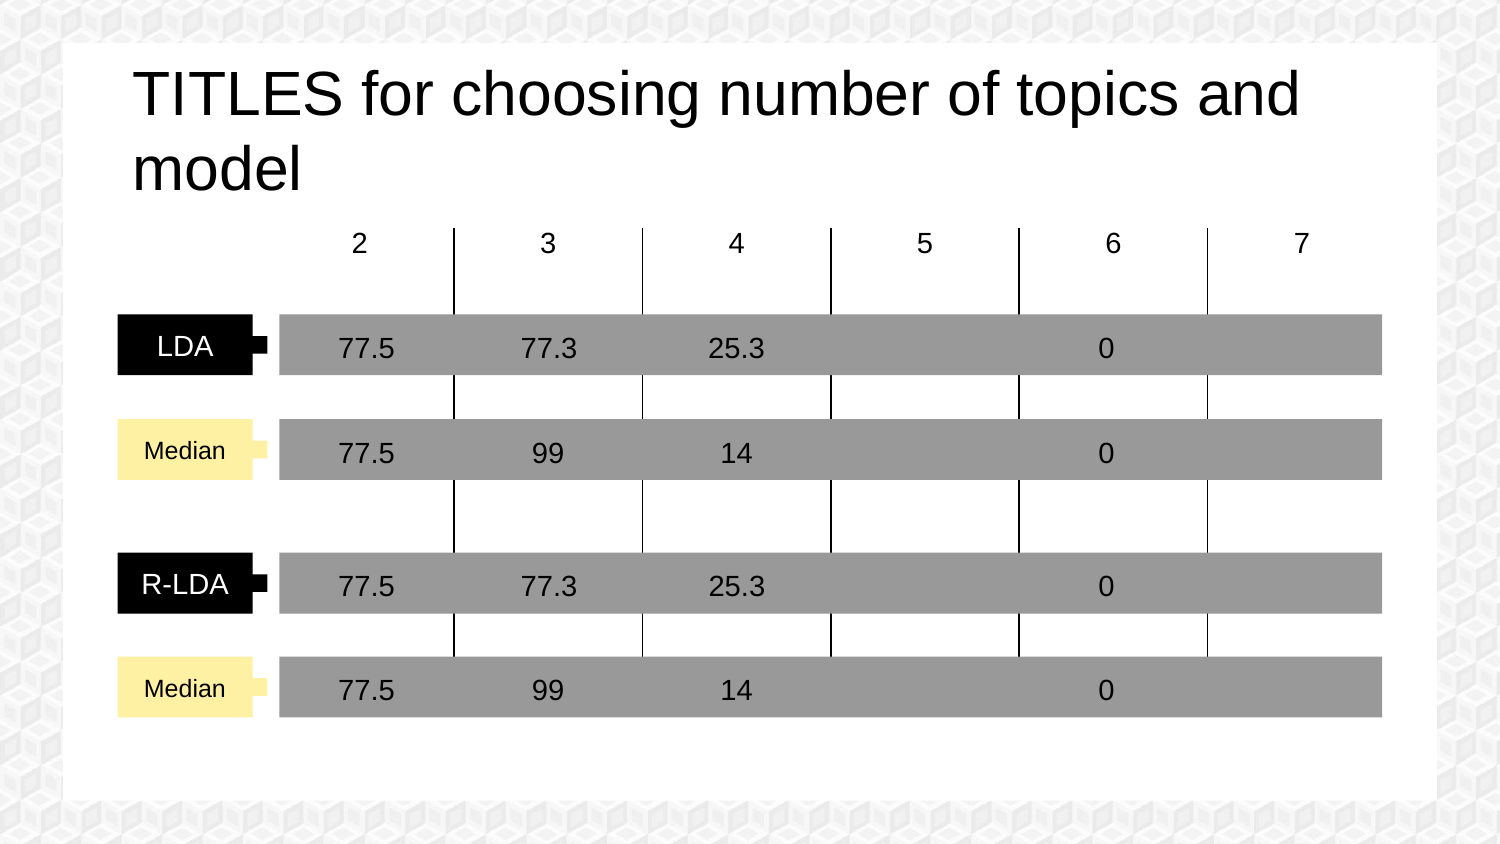

# TITLES for choosing number of topics and model
2
3
4
5
6
7

LDA

77.5
77.3
25.3
0
Median

77.5
99
14
0
R-LDA

77.5
77.3
25.3
0
Median

77.5
99
14
0